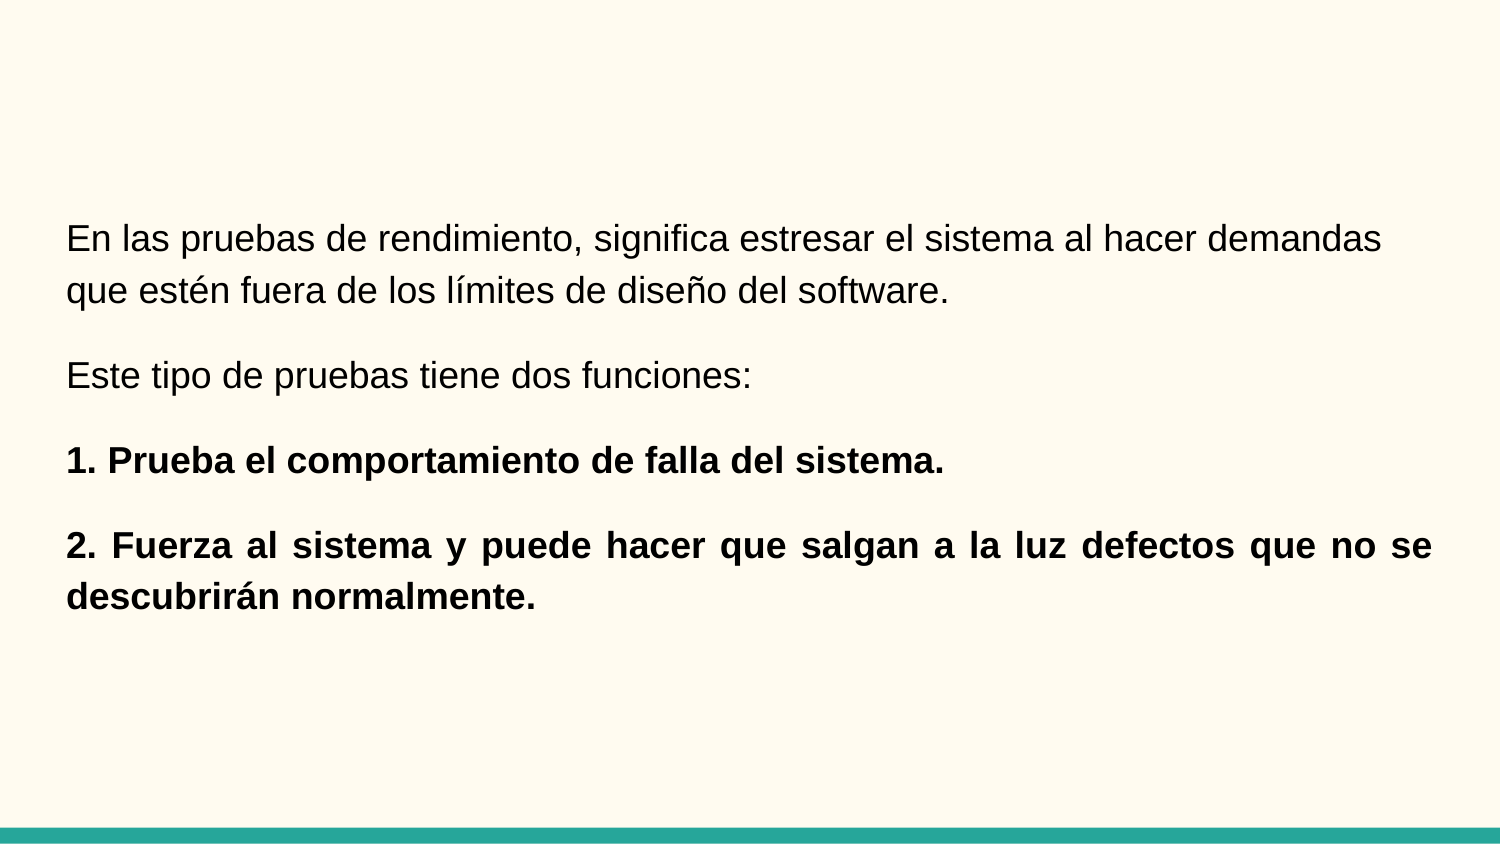

En las pruebas de rendimiento, significa estresar el sistema al hacer demandas que estén fuera de los límites de diseño del software.
Este tipo de pruebas tiene dos funciones:
1. Prueba el comportamiento de falla del sistema.
2. Fuerza al sistema y puede hacer que salgan a la luz defectos que no se descubrirán normalmente.